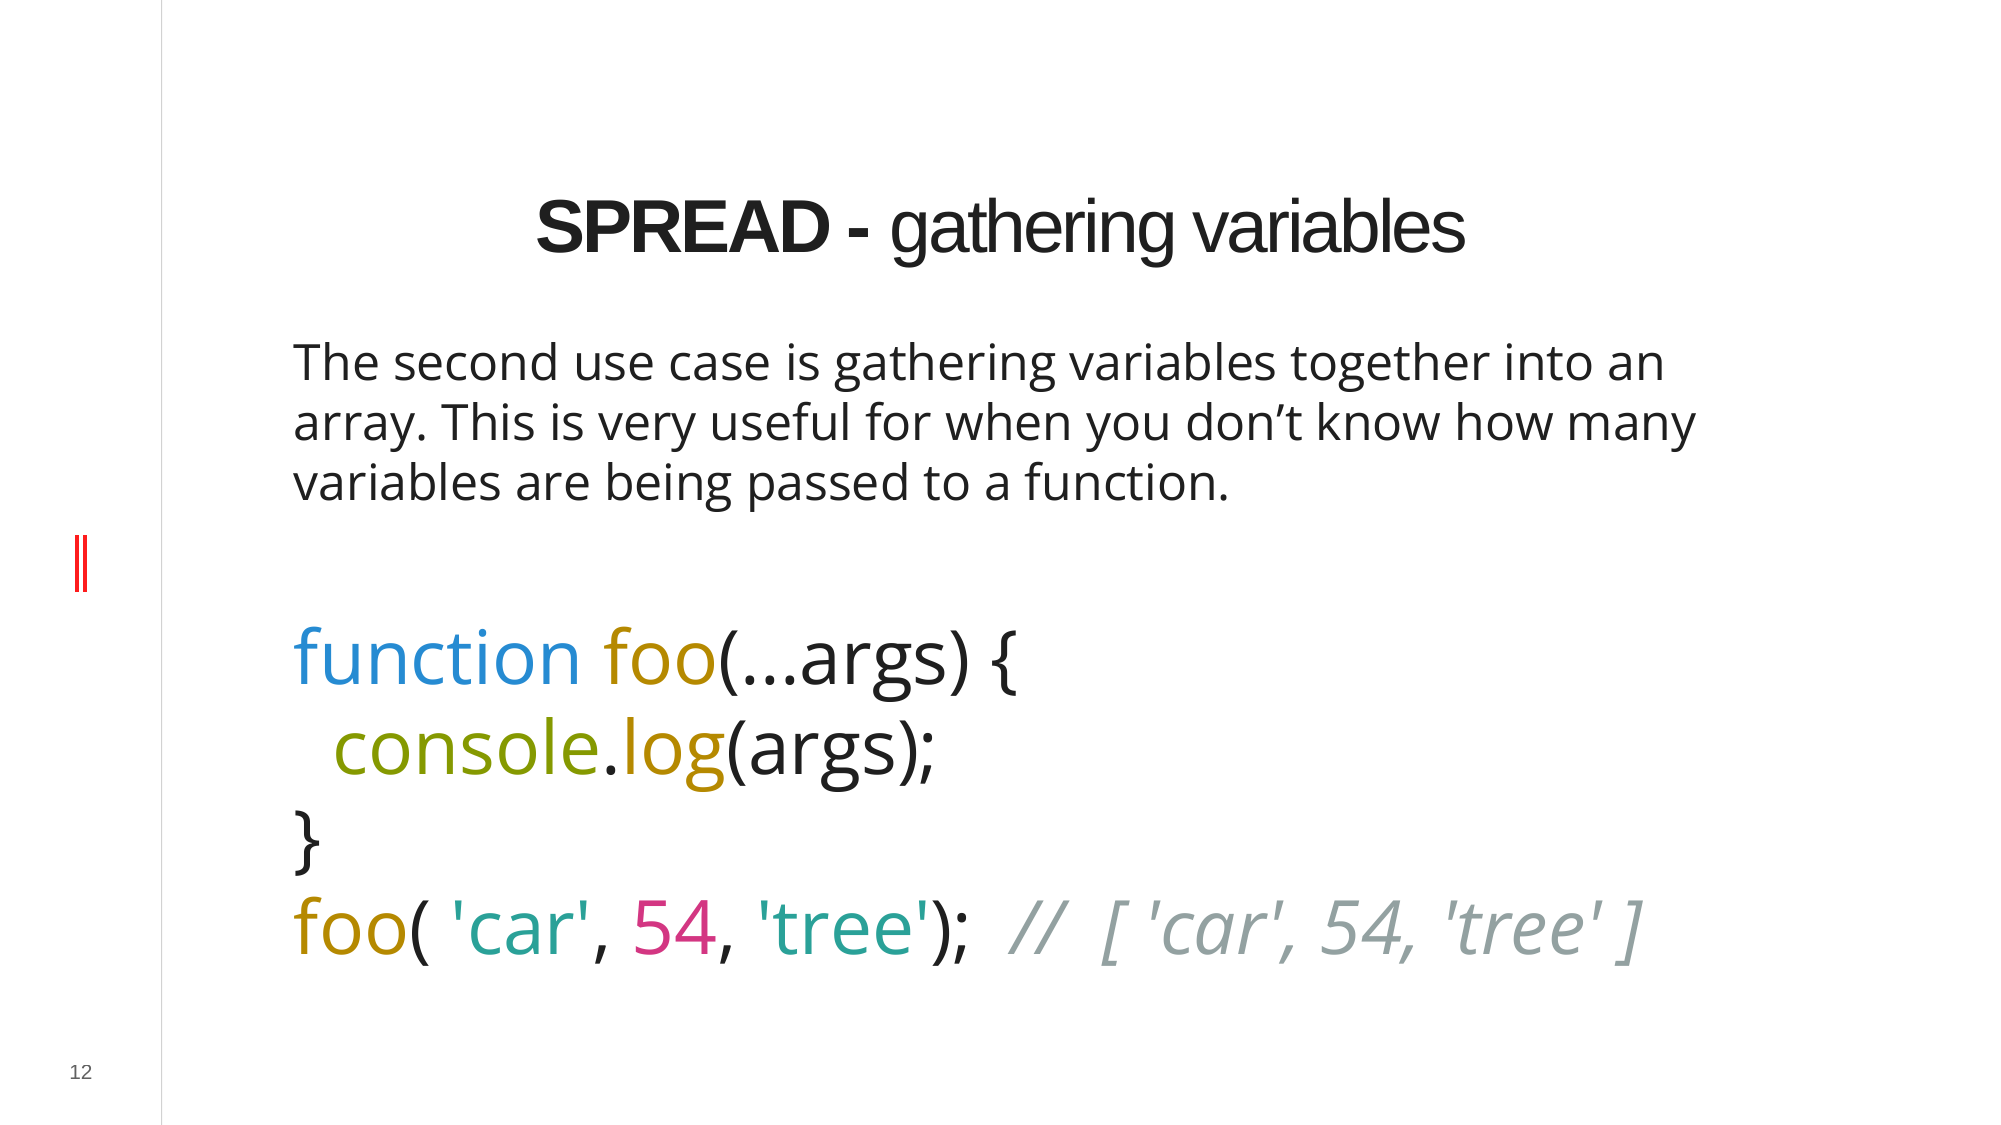

# SPREAD - gathering variables
The second use case is gathering variables together into an array. This is very useful for when you don’t know how many variables are being passed to a function.
function foo(...args) {
  console.log(args);
}
foo( 'car', 54, 'tree');  //  [ 'car', 54, 'tree' ]
12